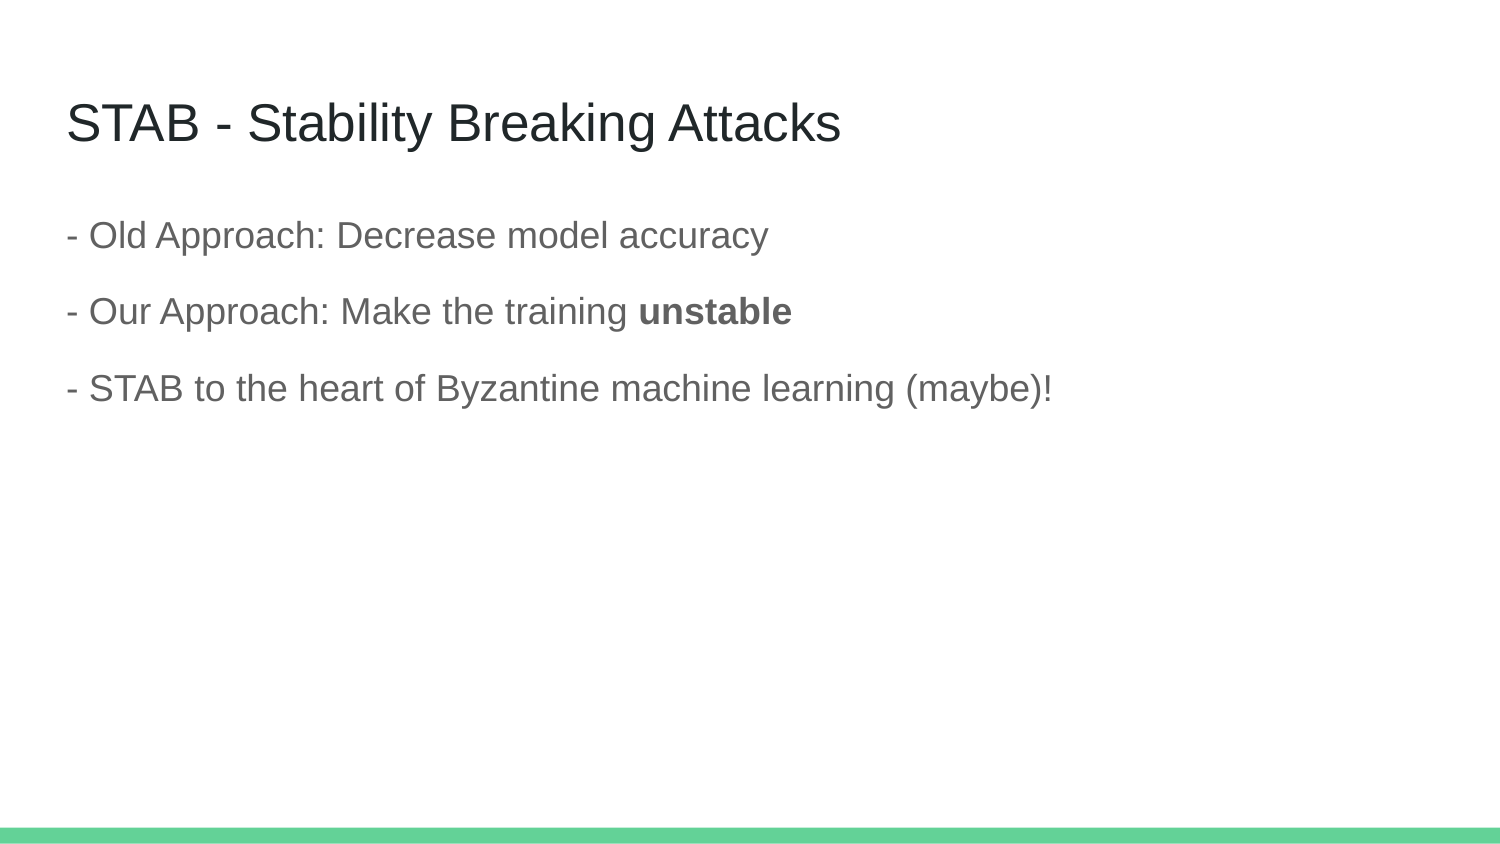

# STAB - Stability Breaking Attacks
- Old Approach: Decrease model accuracy
- Our Approach: Make the training unstable
- STAB to the heart of Byzantine machine learning (maybe)!